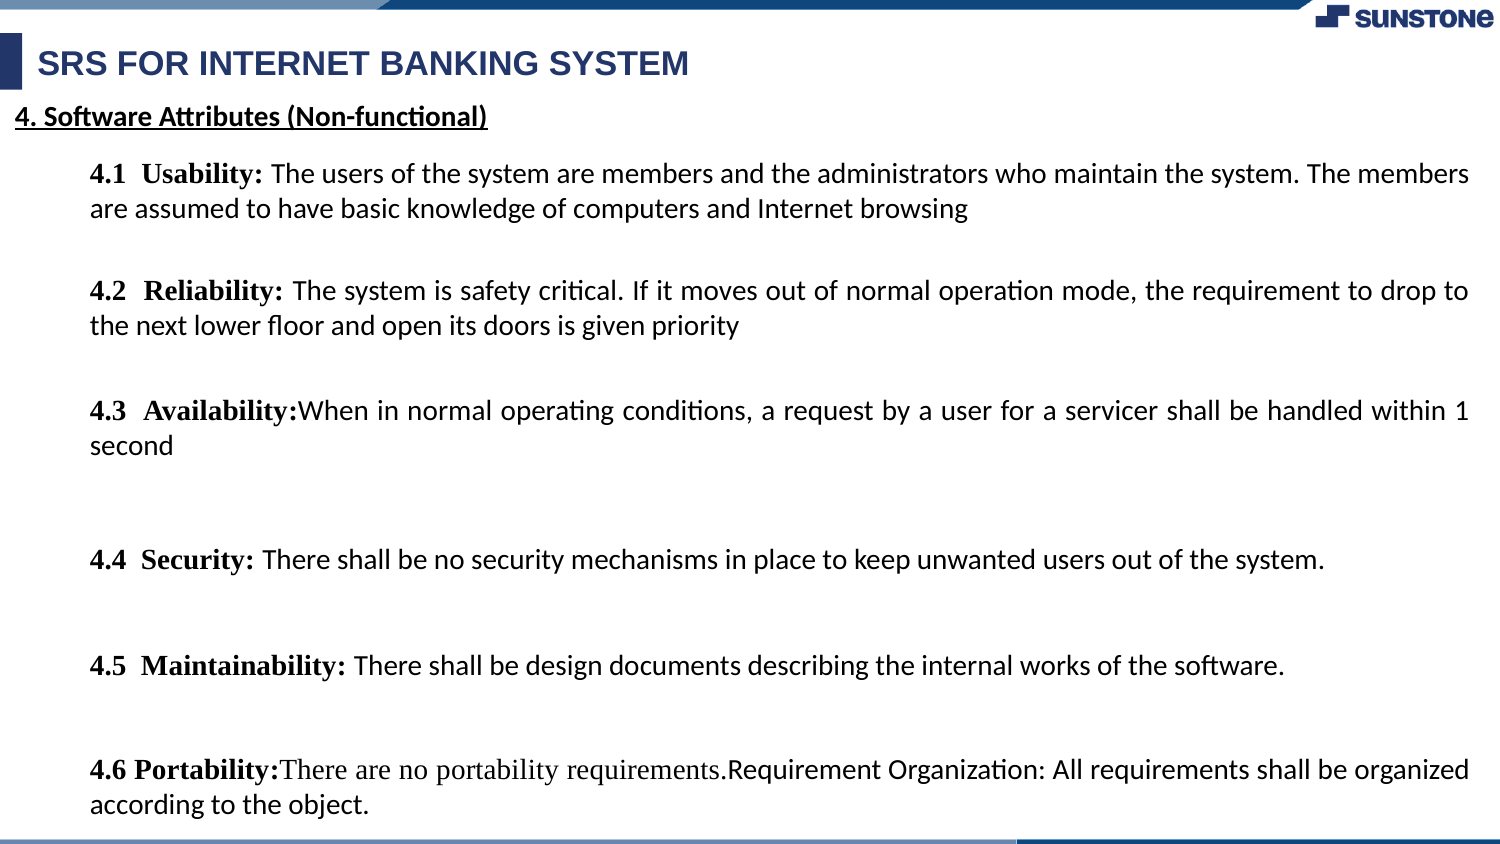

# SRS FOR INTERNET BANKING SYSTEM
4. Software Attributes (Non-functional)
4.1  Usability: The users of the system are members and the administrators who maintain the system. The members are assumed to have basic knowledge of computers and Internet browsing

4.2  Reliability: The system is safety critical. If it moves out of normal operation mode, the requirement to drop to the next lower floor and open its doors is given priority

4.3  Availability:When in normal operating conditions, a request by a user for a servicer shall be handled within 1 second

4.4  Security: There shall be no security mechanisms in place to keep unwanted users out of the system.

4.5  Maintainability: There shall be design documents describing the internal works of the software.

4.6 Portability:There are no portability requirements.Requirement Organization: All requirements shall be organized according to the object.